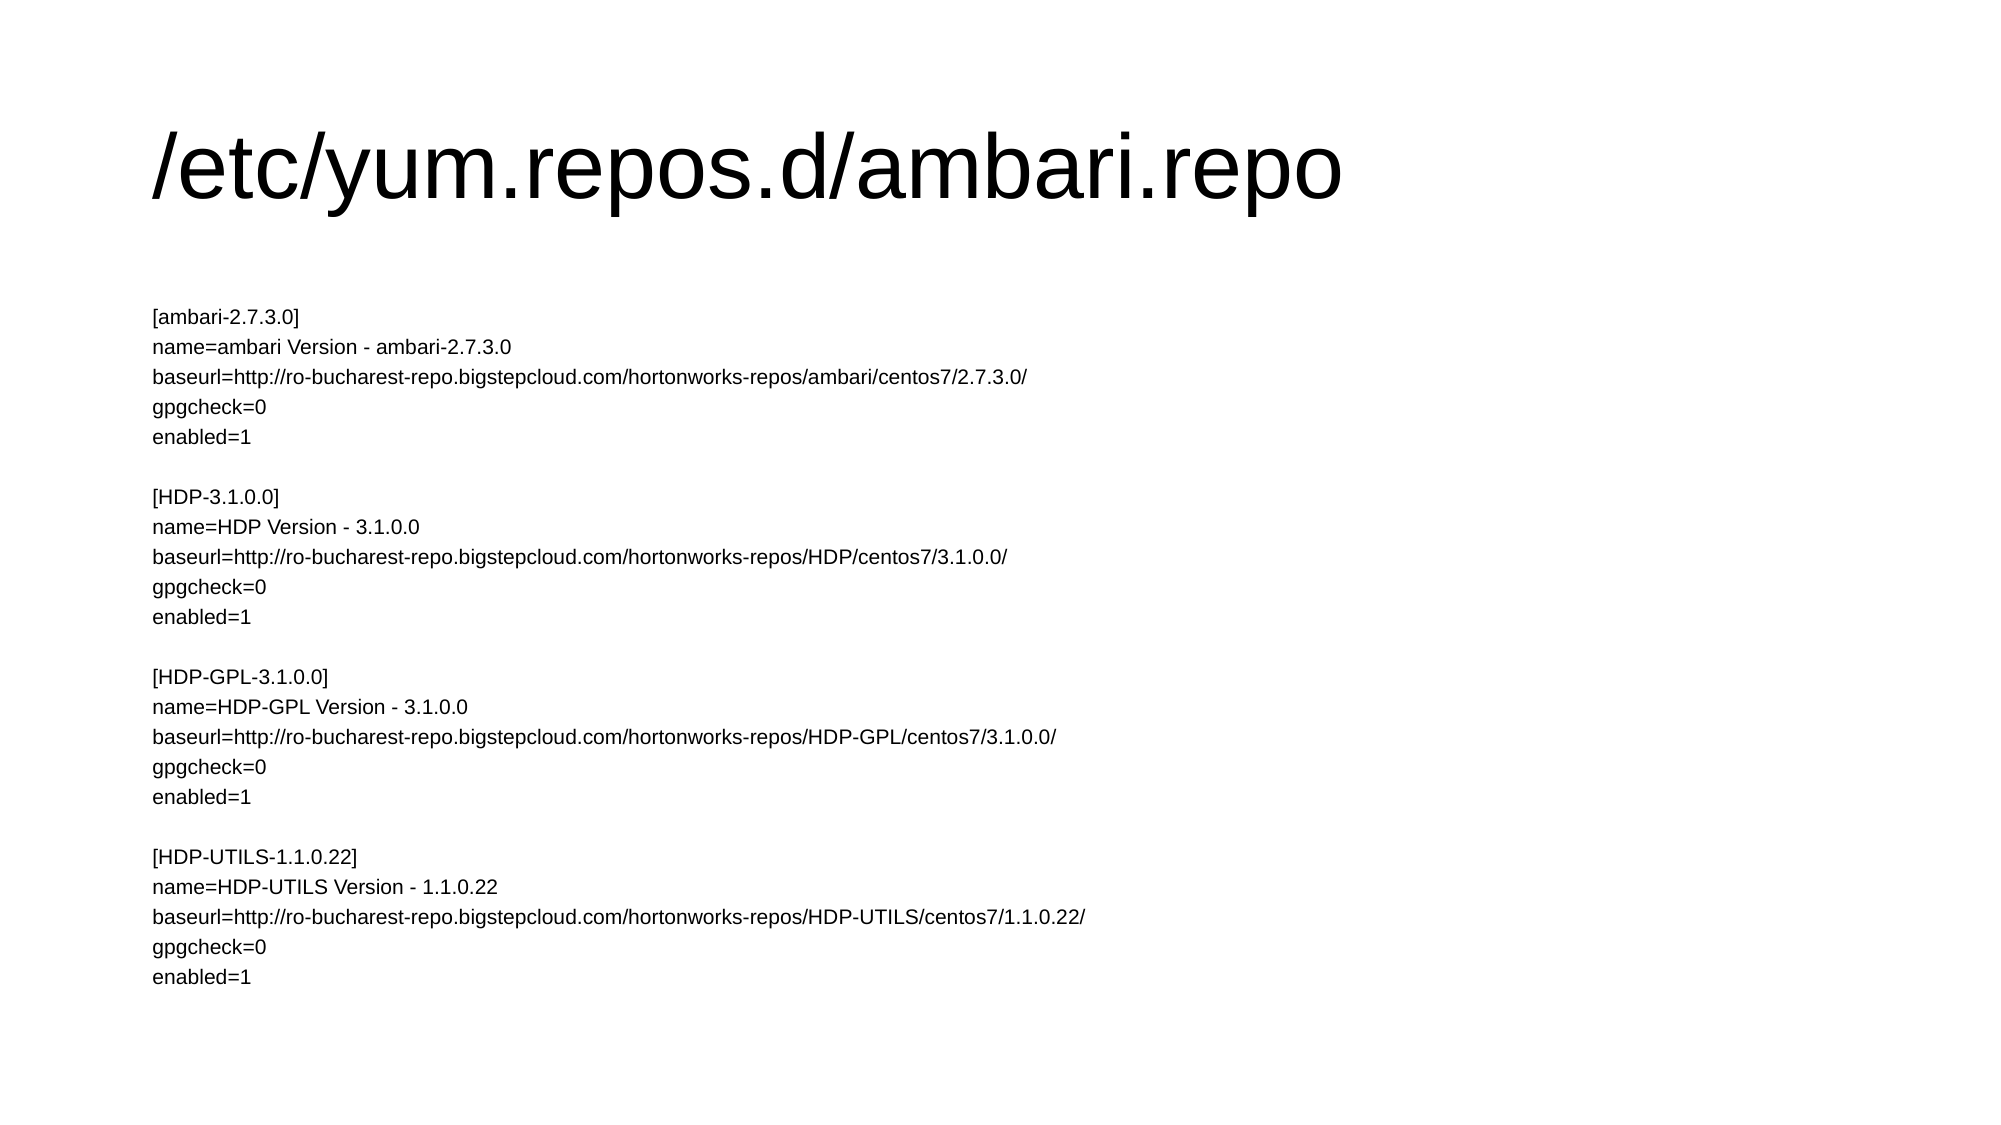

# /etc/yum.repos.d/ambari.repo
[ambari-2.7.3.0]
name=ambari Version - ambari-2.7.3.0
baseurl=http://ro-bucharest-repo.bigstepcloud.com/hortonworks-repos/ambari/centos7/2.7.3.0/
gpgcheck=0
enabled=1

[HDP-3.1.0.0]
name=HDP Version - 3.1.0.0
baseurl=http://ro-bucharest-repo.bigstepcloud.com/hortonworks-repos/HDP/centos7/3.1.0.0/
gpgcheck=0
enabled=1

[HDP-GPL-3.1.0.0]
name=HDP-GPL Version - 3.1.0.0
baseurl=http://ro-bucharest-repo.bigstepcloud.com/hortonworks-repos/HDP-GPL/centos7/3.1.0.0/
gpgcheck=0
enabled=1

[HDP-UTILS-1.1.0.22]
name=HDP-UTILS Version - 1.1.0.22
baseurl=http://ro-bucharest-repo.bigstepcloud.com/hortonworks-repos/HDP-UTILS/centos7/1.1.0.22/
gpgcheck=0
enabled=1